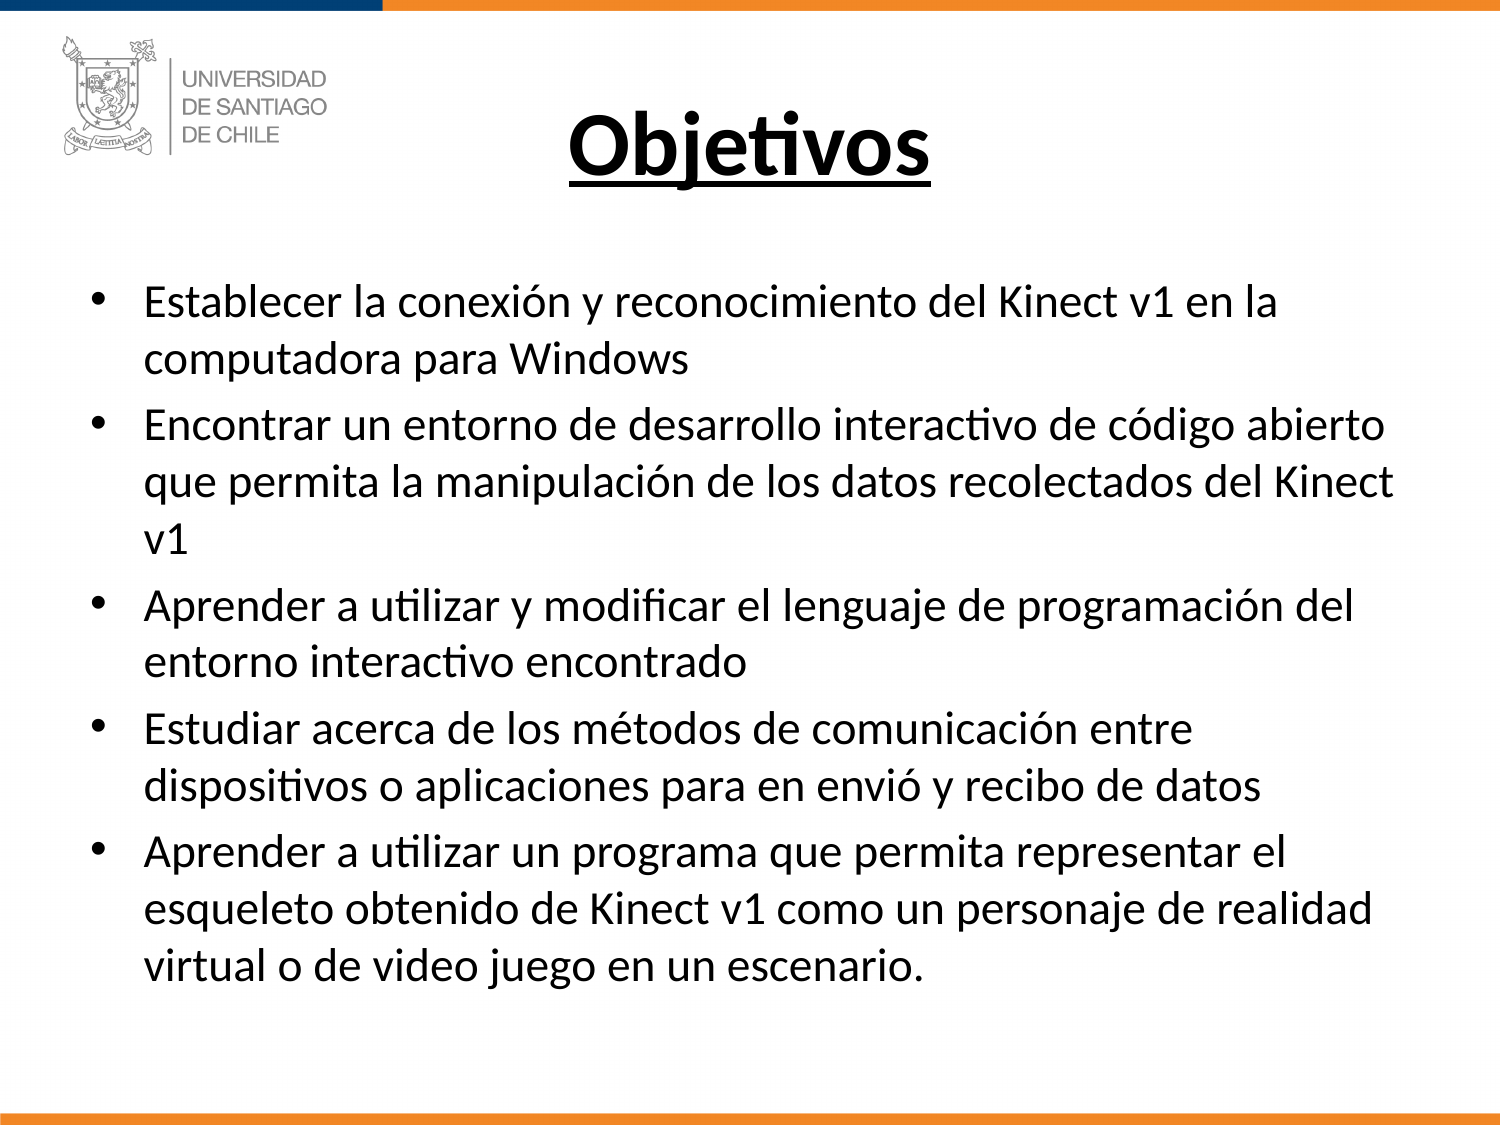

# Objetivos
Establecer la conexión y reconocimiento del Kinect v1 en la computadora para Windows
Encontrar un entorno de desarrollo interactivo de código abierto que permita la manipulación de los datos recolectados del Kinect v1
Aprender a utilizar y modificar el lenguaje de programación del entorno interactivo encontrado
Estudiar acerca de los métodos de comunicación entre dispositivos o aplicaciones para en envió y recibo de datos
Aprender a utilizar un programa que permita representar el esqueleto obtenido de Kinect v1 como un personaje de realidad virtual o de video juego en un escenario.